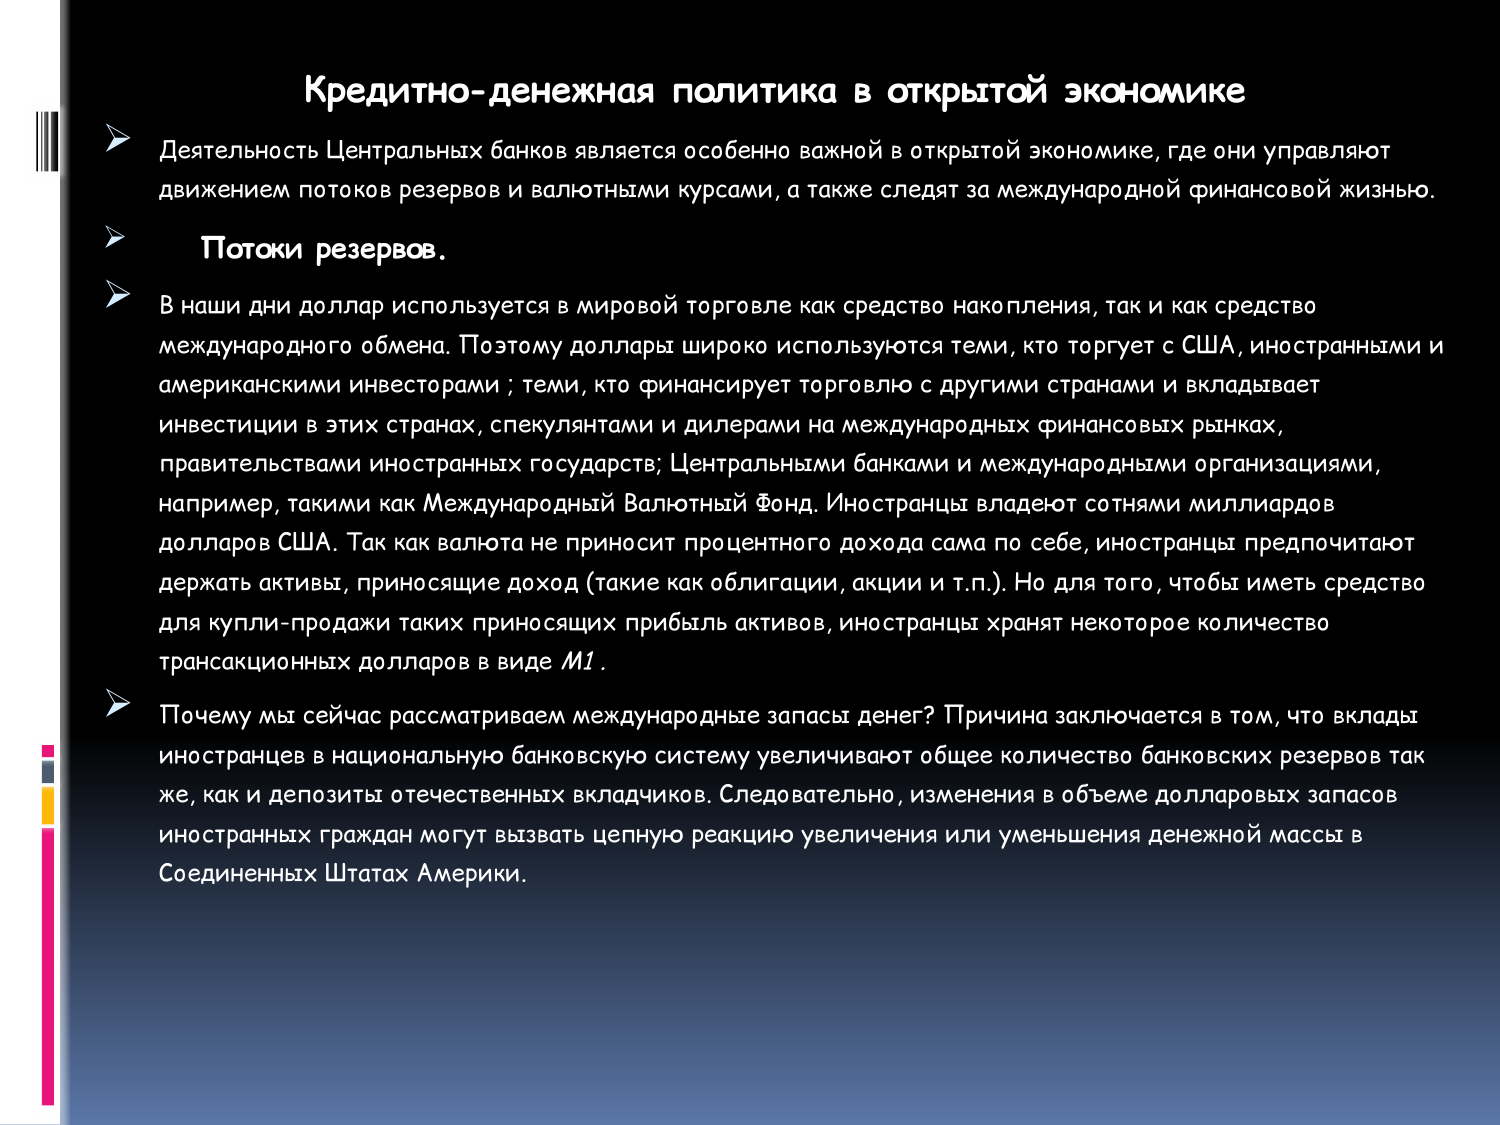

Кредитно-денежная политика в открытой экономике
Деятельность Центральных банков является особенно важной в открытой экономике, где они управляют движением потоков резервов и валютными курсами, а также следят за международной финансовой жизнью.
     Потоки резервов.
В наши дни доллар используется в мировой торговле как средство накопления, так и как средство международного обмена. Поэтому доллары широко используются теми, кто торгует с США, иностранными и американскими инвесторами ; теми, кто финансирует торговлю с другими странами и вкладывает инвестиции в этих странах, спекулянтами и дилерами на международных финансовых рынках, правительствами иностранных государств; Центральными банками и международными организациями, например, такими как Международный Валютный Фонд. Иностранцы владеют сотнями миллиардов долларов США. Так как валюта не приносит процентного дохода сама по себе, иностранцы предпочитают держать активы, приносящие доход (такие как облигации, акции и т.п.). Но для того, чтобы иметь средство для купли-продажи таких приносящих прибыль активов, иностранцы хранят некоторое количество трансакционных долларов в виде М1 .
Почему мы сейчас рассматриваем международные запасы денег? Причина заключается в том, что вклады иностранцев в национальную банковскую систему увеличивают общее количество банковских резервов так же, как и депозиты отечественных вкладчиков. Следовательно, изменения в объеме долларовых запасов иностранных граждан могут вызвать цепную реакцию увеличения или уменьшения денежной массы в Соединенных Штатах Америки.